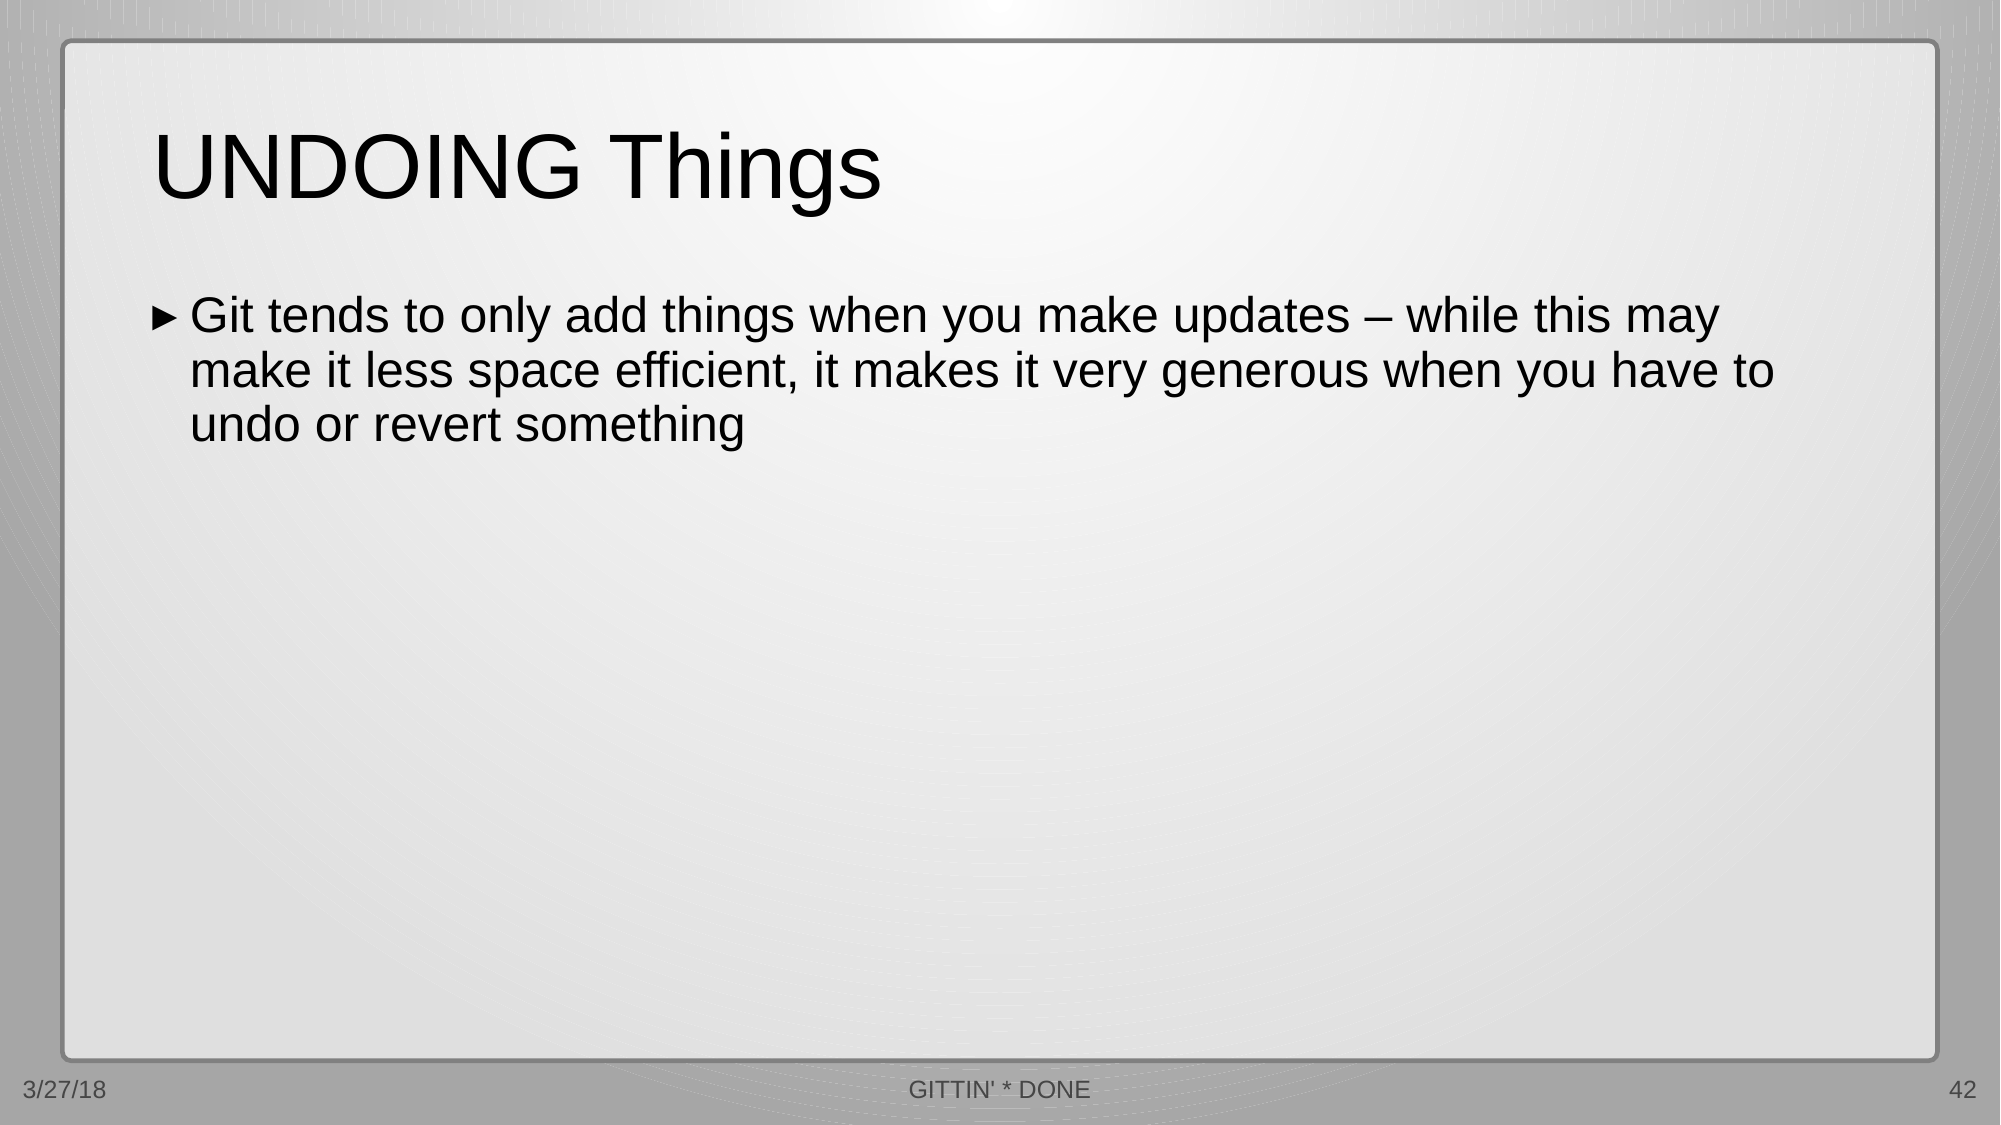

# UNDOING Things
Git tends to only add things when you make updates – while this may make it less space efficient, it makes it very generous when you have to undo or revert something
3/27/18
GITTIN' * DONE
42